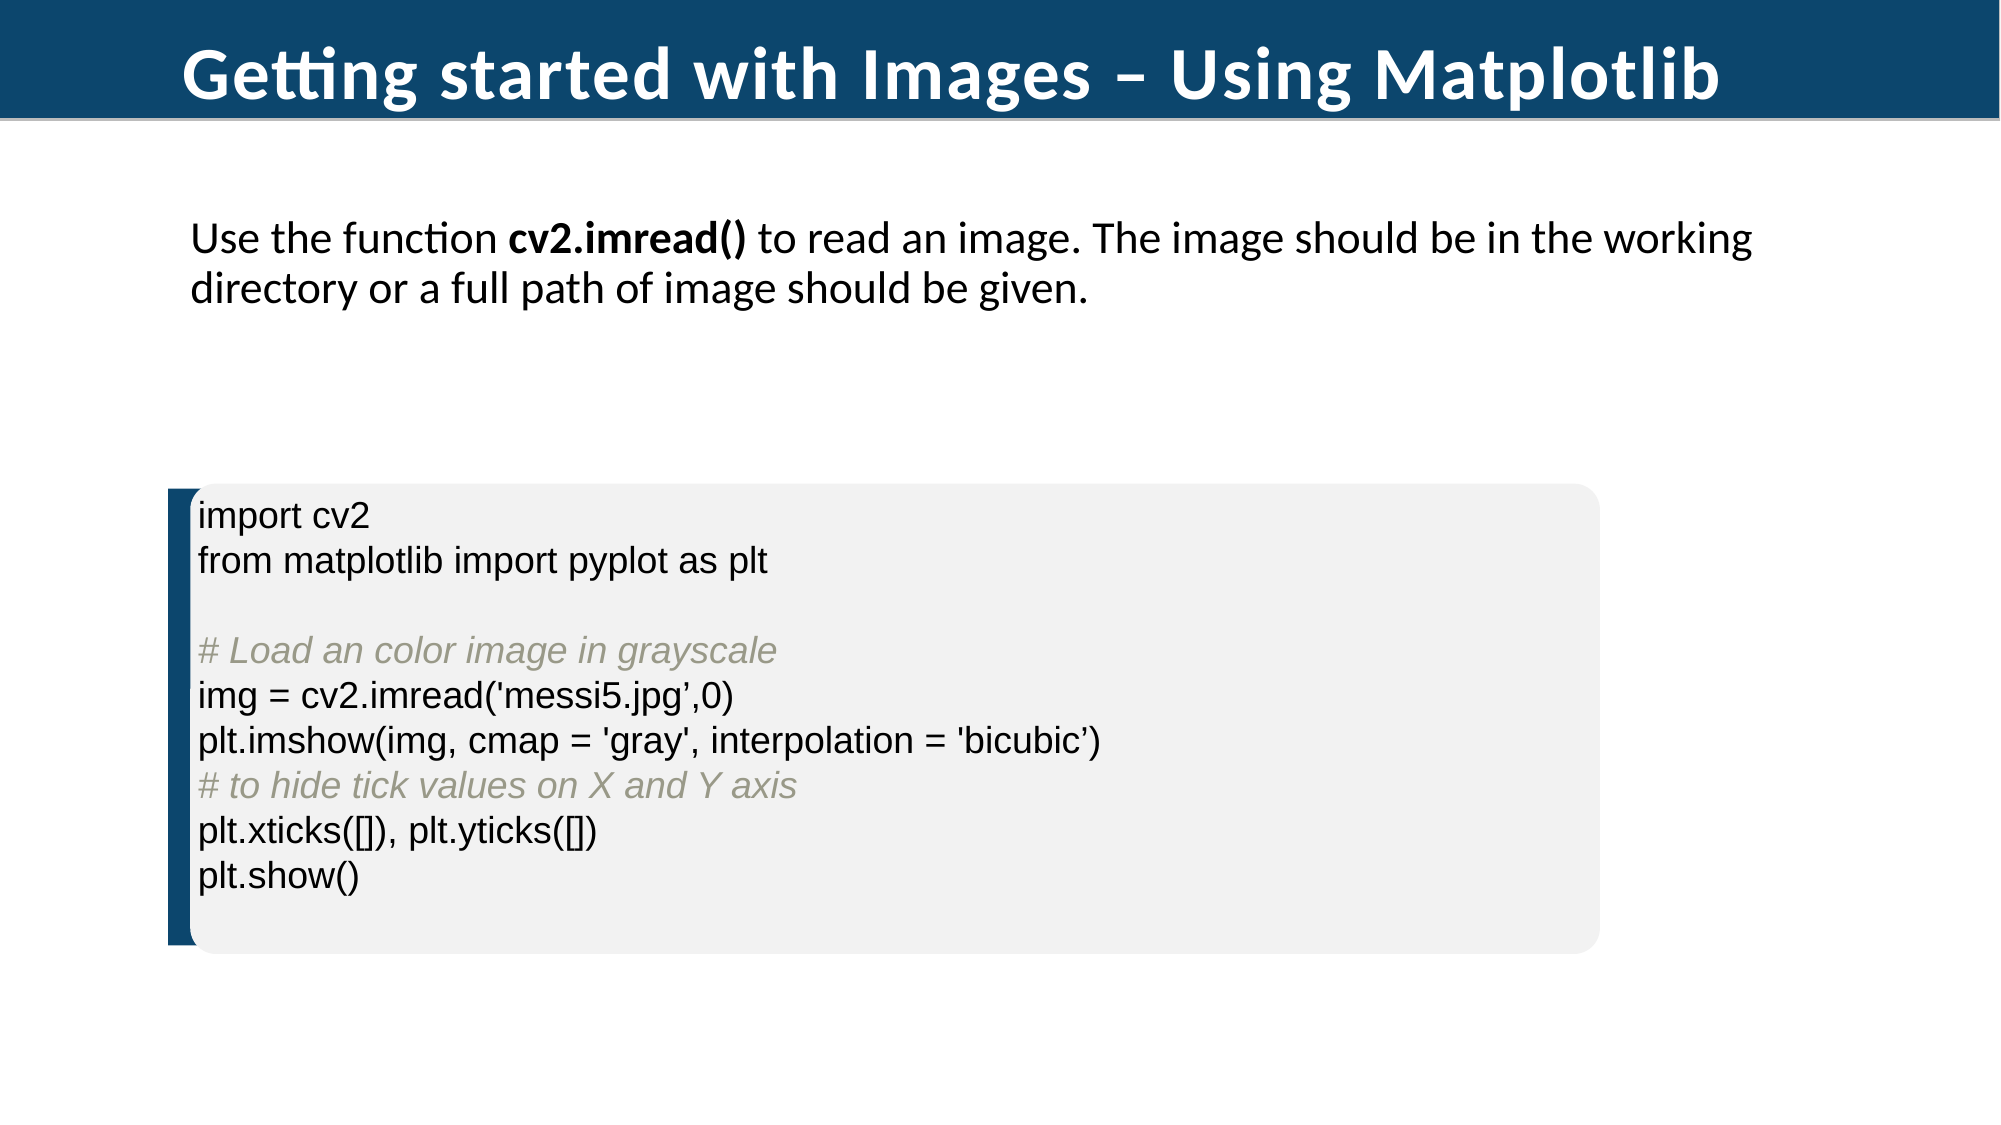

Getting started with Images – Using Matplotlib
Use the function cv2.imread() to read an image. The image should be in the working directory or a full path of image should be given.
import cv2
from matplotlib import pyplot as plt

# Load an color image in grayscale
img = cv2.imread('messi5.jpg’,0)
plt.imshow(img, cmap = 'gray', interpolation = 'bicubic’)
# to hide tick values on X and Y axis
plt.xticks([]), plt.yticks([])
plt.show()